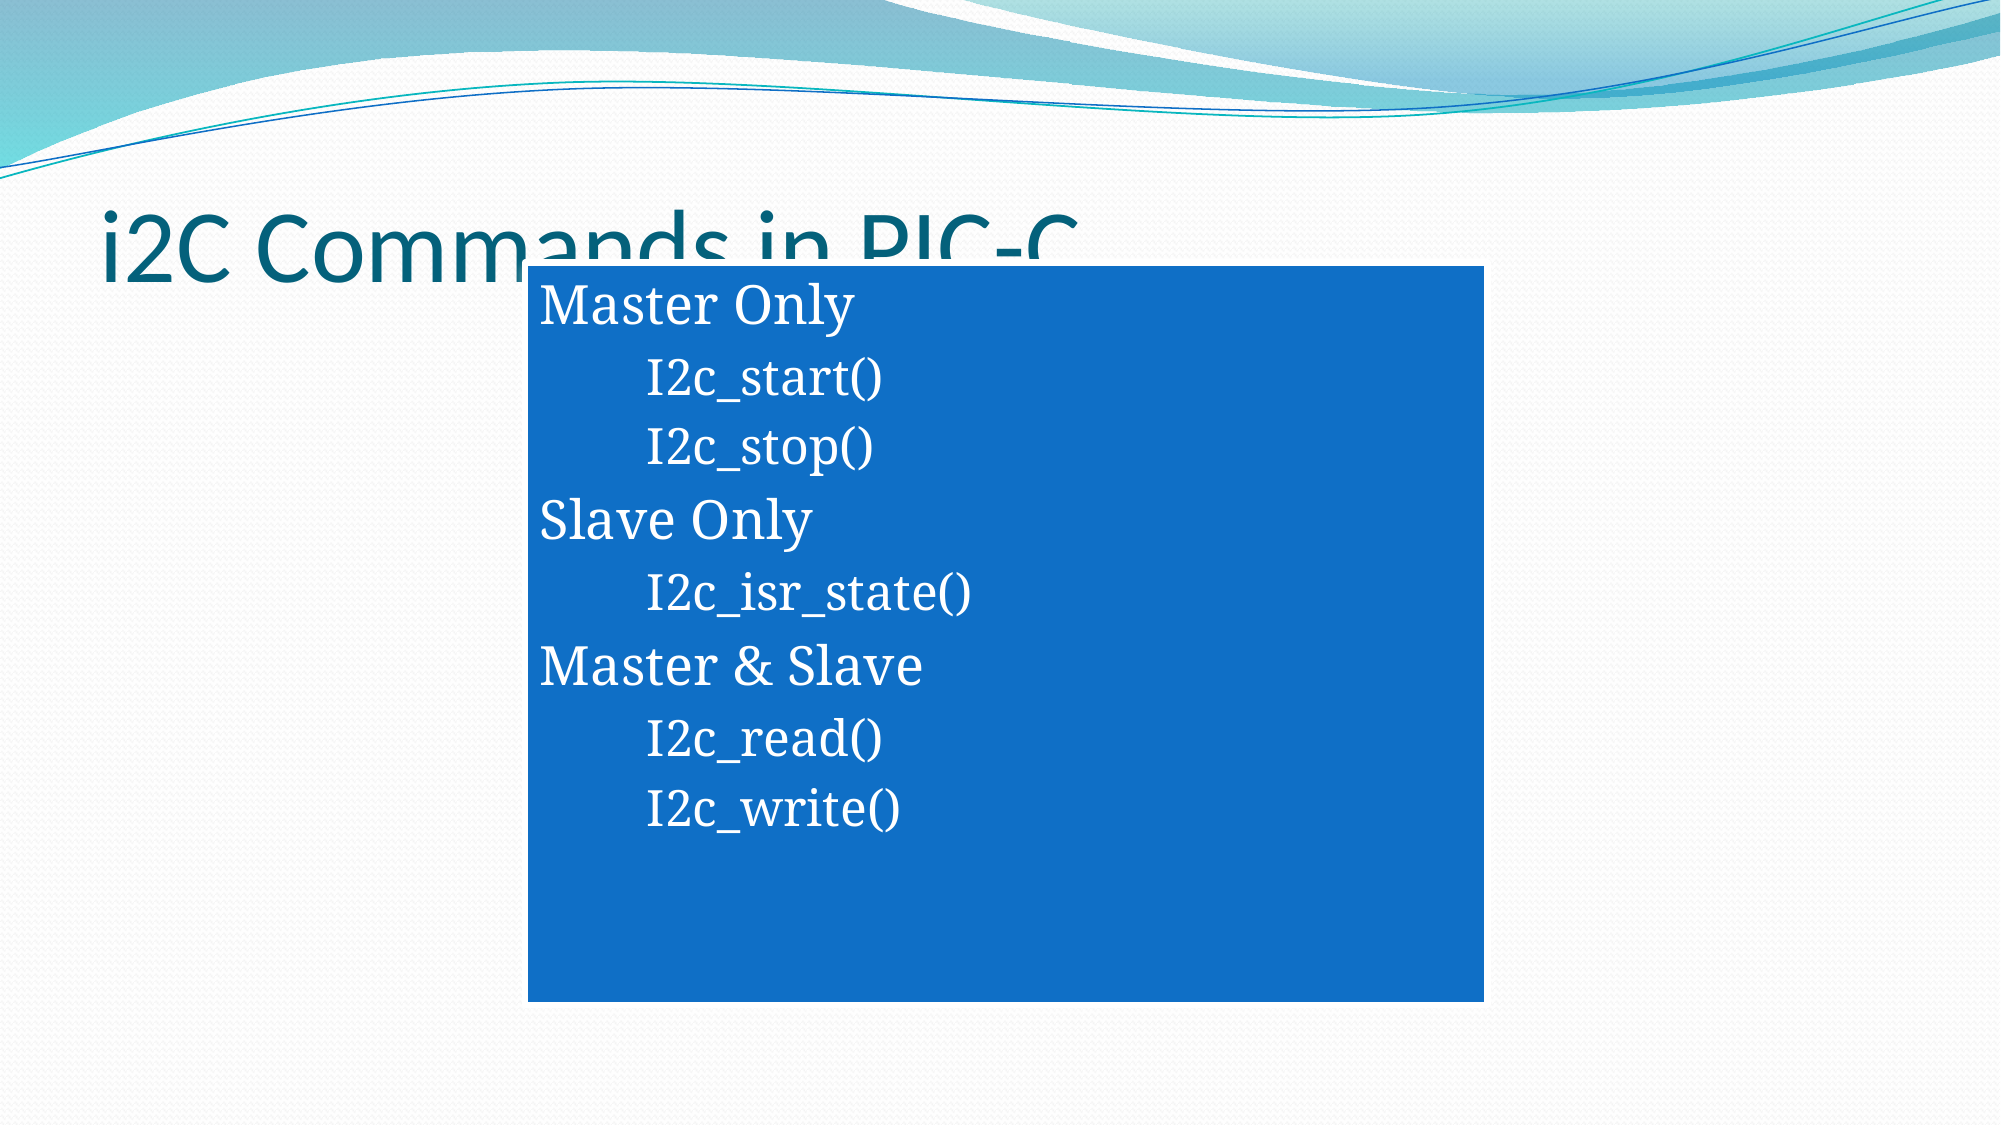

# i2C Commands in PIC-C
Master Only
I2c_start()
I2c_stop()
Slave Only
I2c_isr_state()
Master & Slave
I2c_read()
I2c_write()